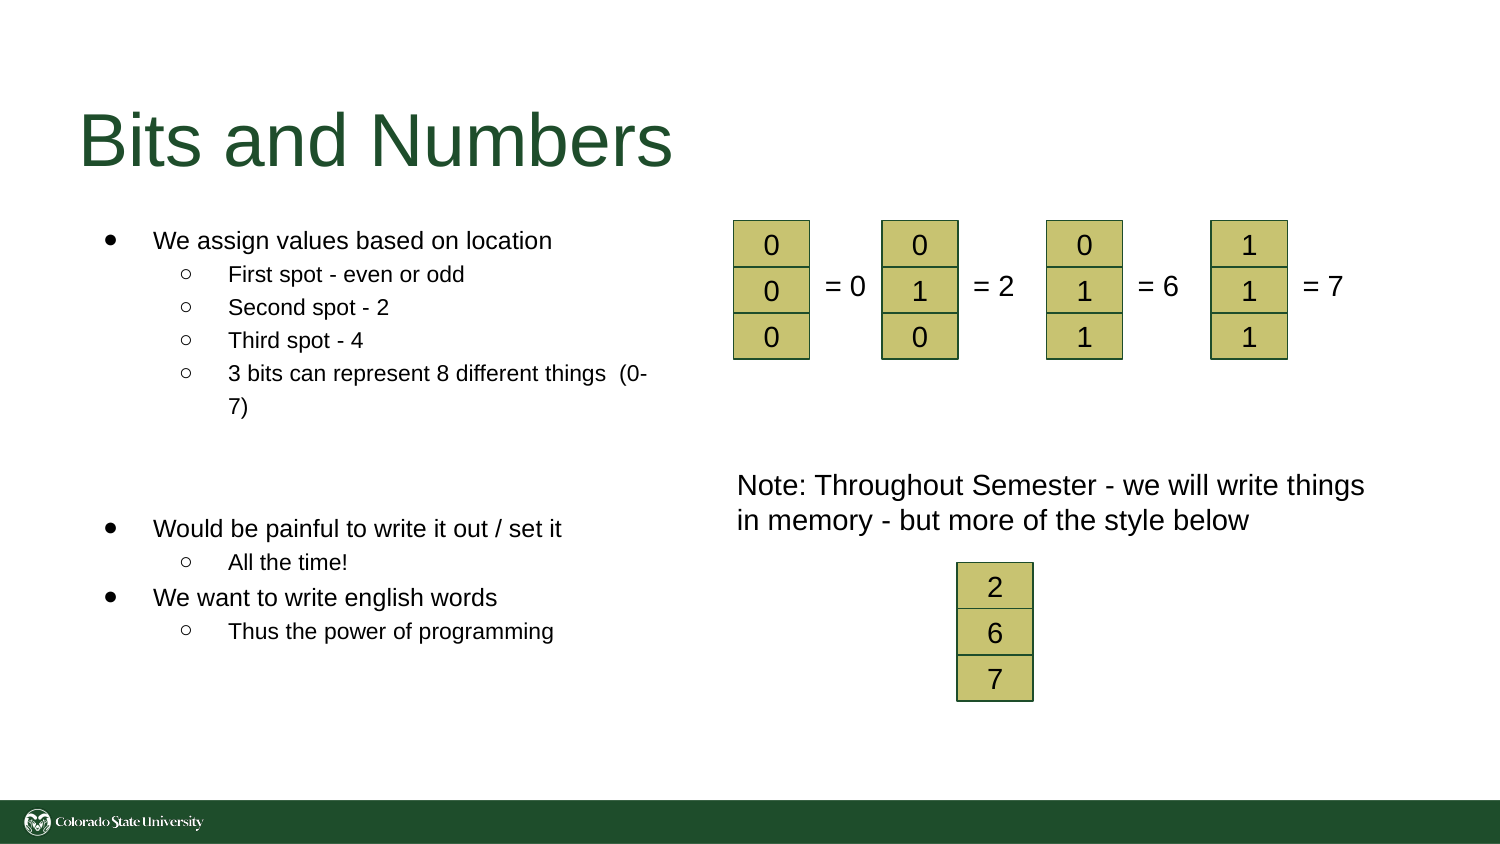

# Bits and Numbers
We assign values based on location
First spot - even or odd
Second spot - 2
Third spot - 4
3 bits can represent 8 different things  (0-7)

0
= 0
0
0
0
= 2
1
0
0
= 6
1
1
1
= 7
1
1
Note: Throughout Semester - we will write things in memory - but more of the style below
Would be painful to write it out / set it
All the time!
We want to write english words
Thus the power of programming

2
6
7